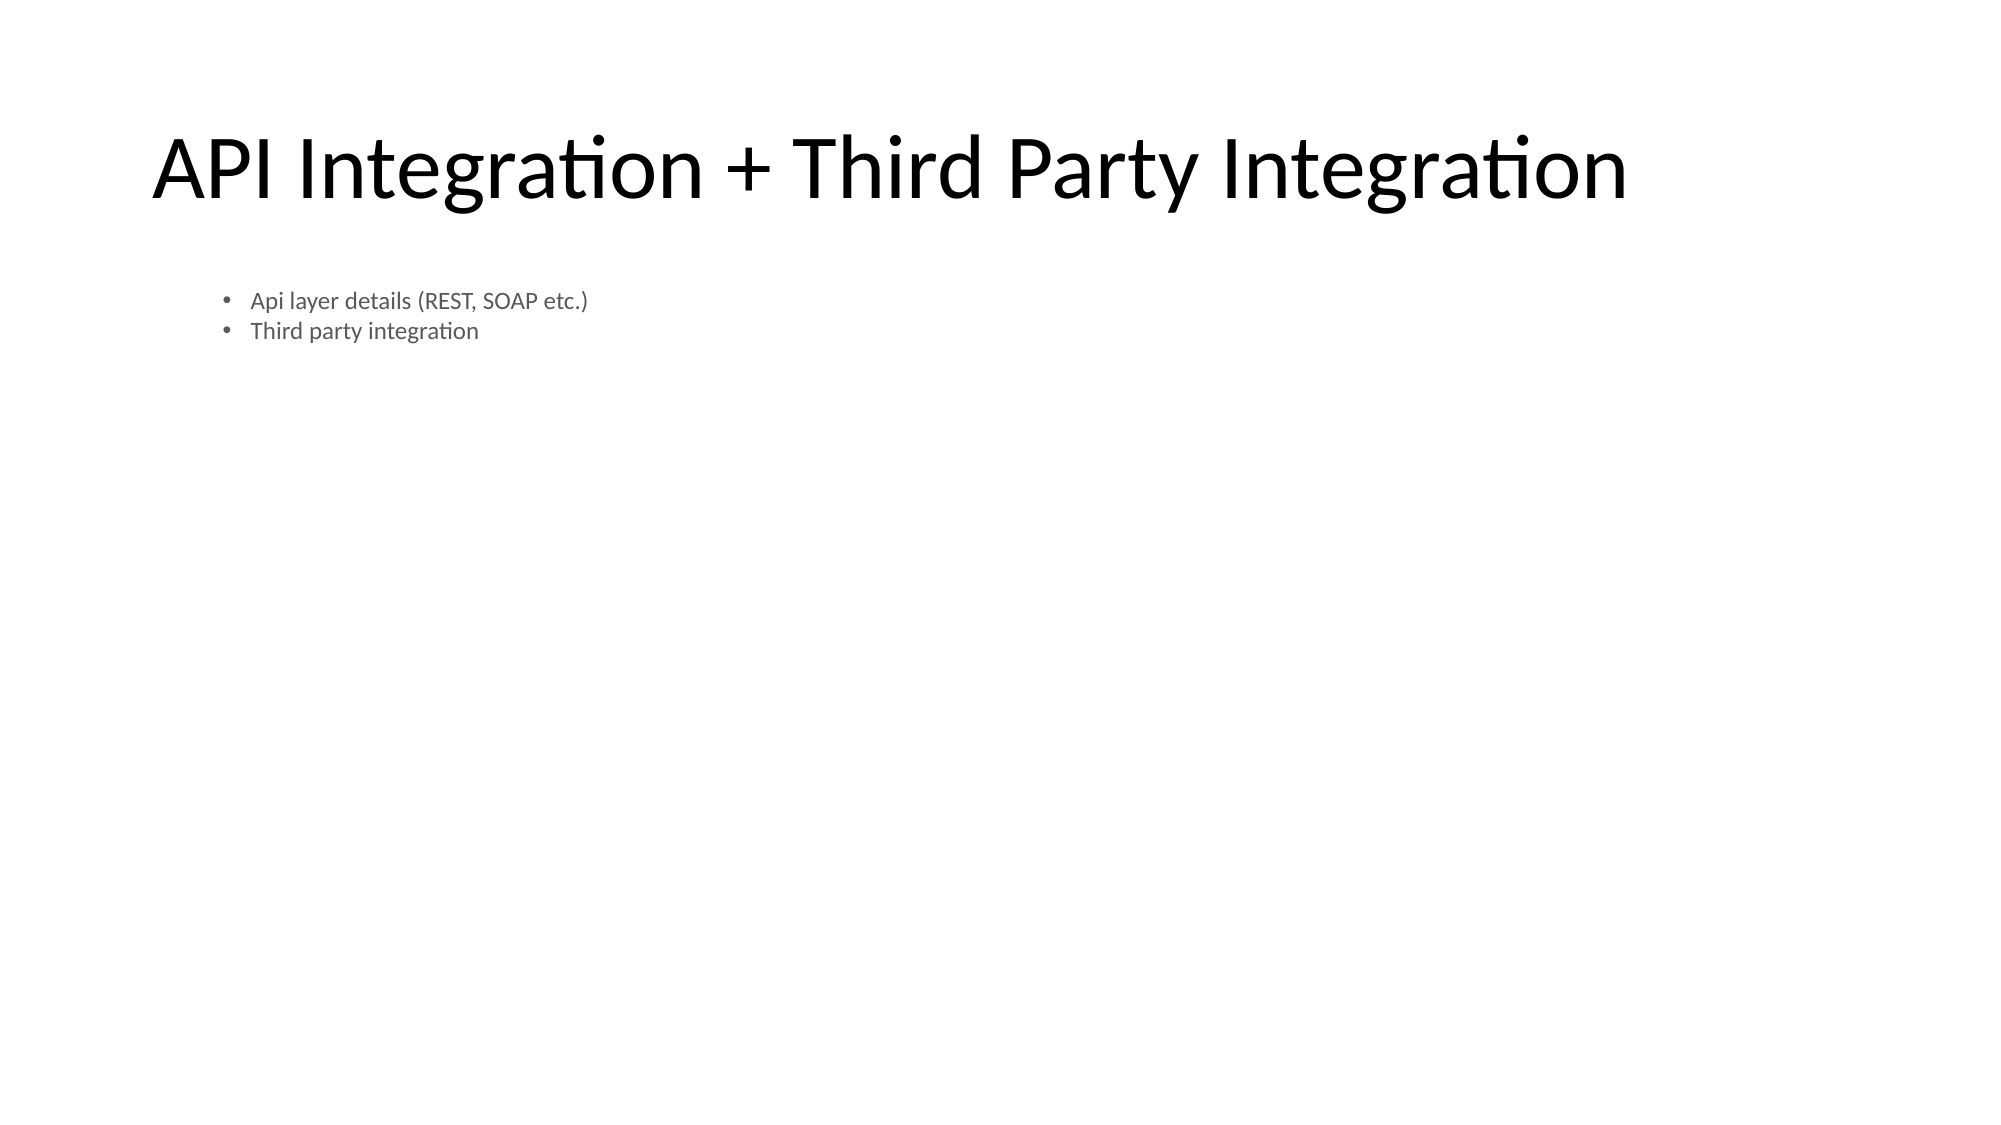

# API Integration + Third Party Integration
Api layer details (REST, SOAP etc.)
Third party integration